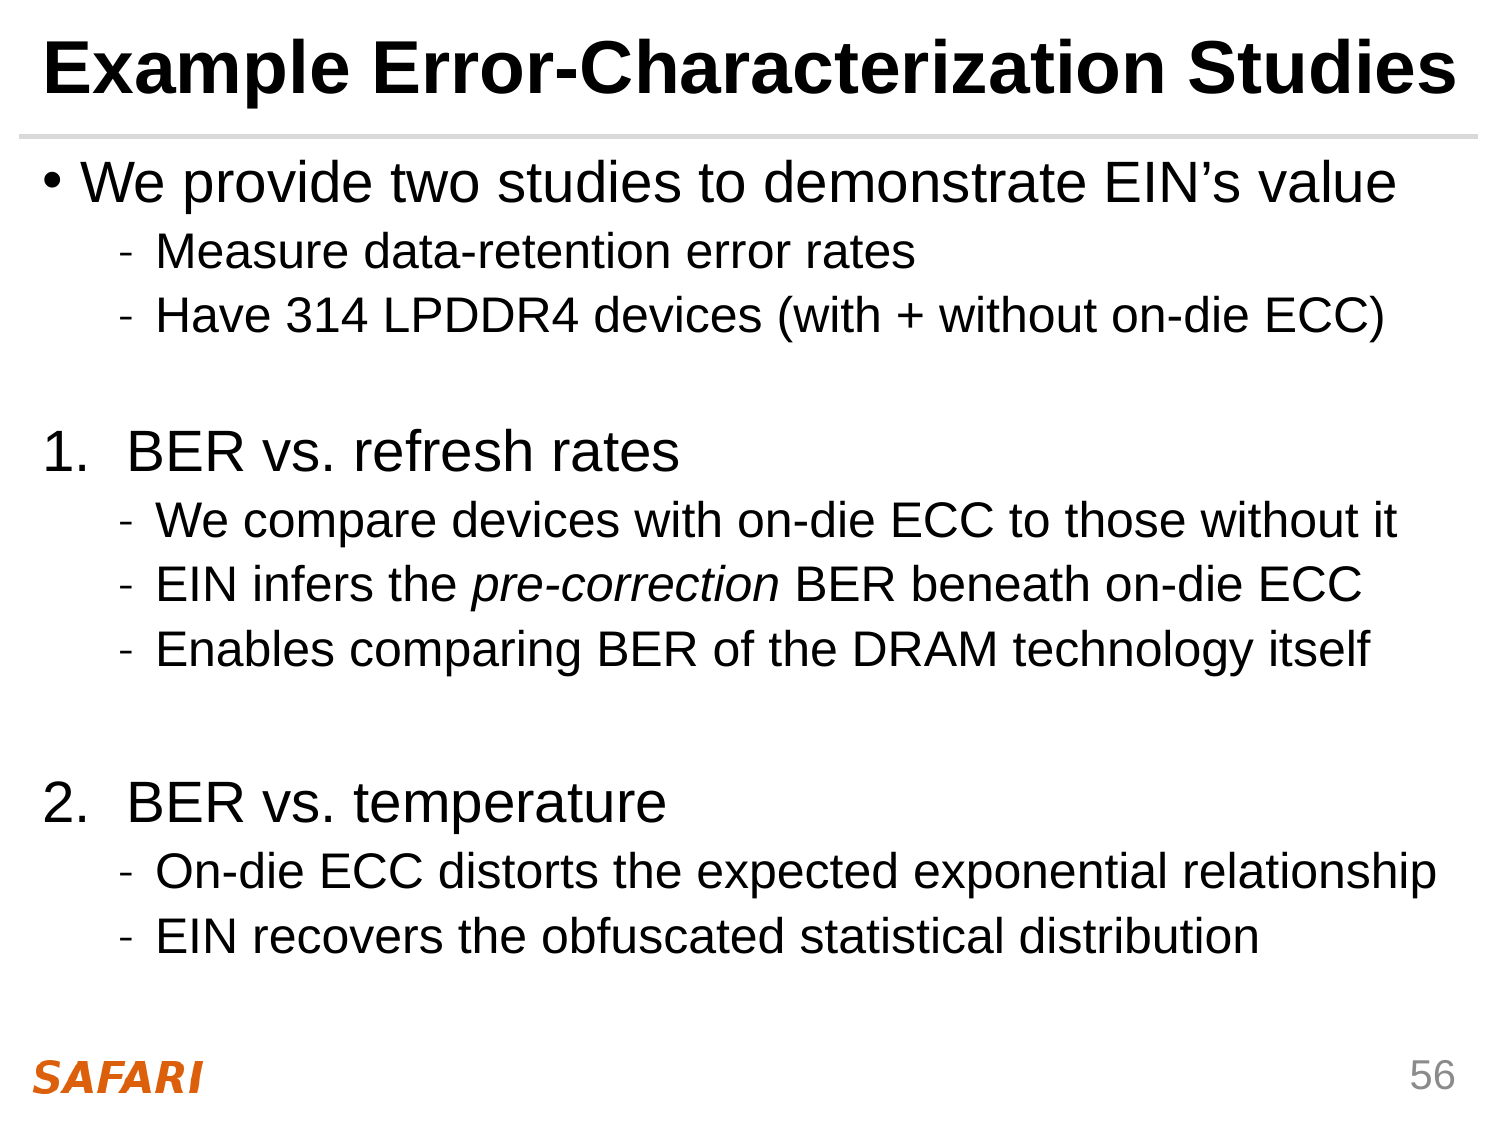

# Example Error-Characterization Studies
We provide two studies to demonstrate EIN’s value
Measure data-retention error rates
Have 314 LPDDR4 devices (with + without on-die ECC)

BER vs. refresh rates
We compare devices with on-die ECC to those without it
EIN infers the pre-correction BER beneath on-die ECC
Enables comparing BER of the DRAM technology itself

BER vs. temperature
On-die ECC distorts the expected exponential relationship
EIN recovers the obfuscated statistical distribution